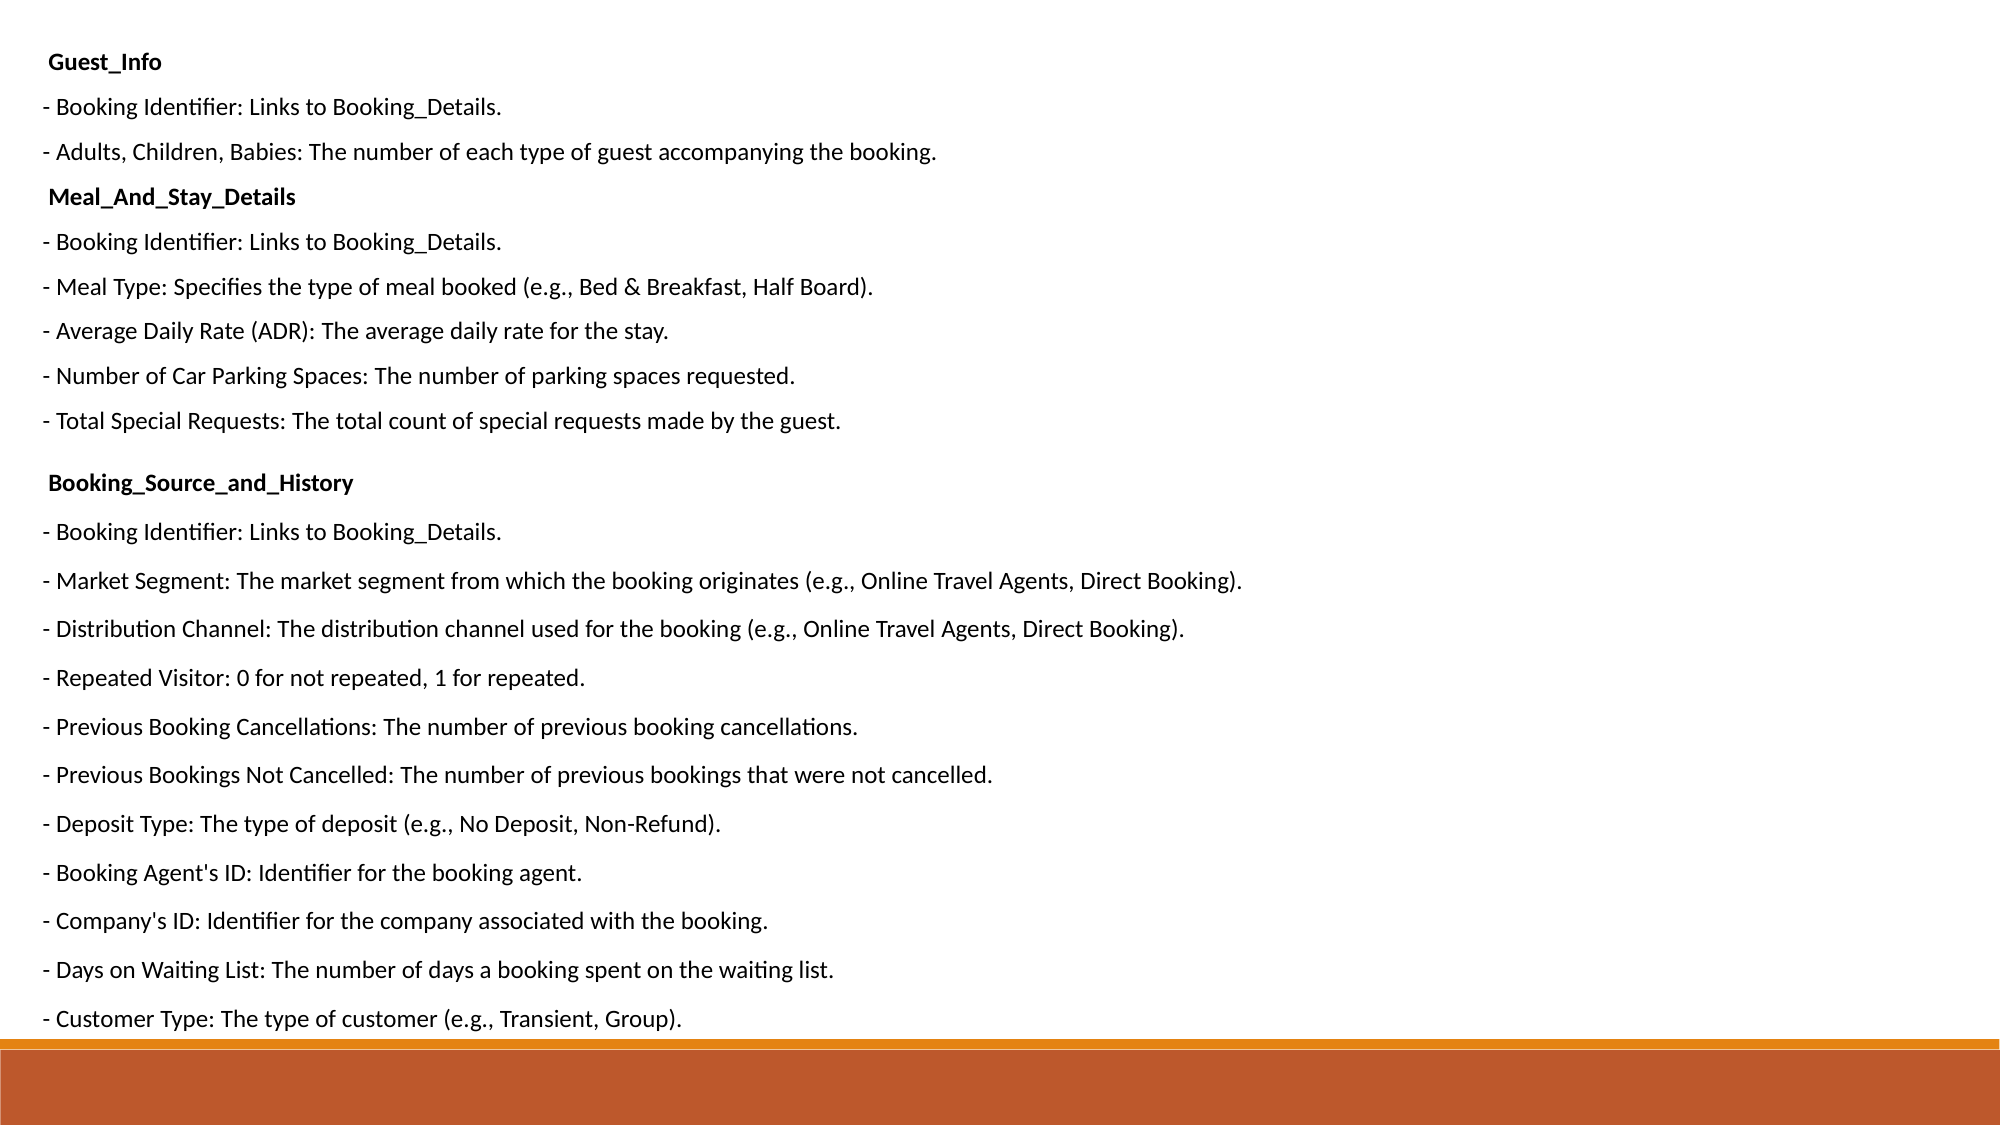

Guest_Info
- Booking Identifier: Links to Booking_Details.
- Adults, Children, Babies: The number of each type of guest accompanying the booking.
 Meal_And_Stay_Details
- Booking Identifier: Links to Booking_Details.
- Meal Type: Specifies the type of meal booked (e.g., Bed & Breakfast, Half Board).
- Average Daily Rate (ADR): The average daily rate for the stay.
- Number of Car Parking Spaces: The number of parking spaces requested.
- Total Special Requests: The total count of special requests made by the guest.

 Booking_Source_and_History
- Booking Identifier: Links to Booking_Details.
- Market Segment: The market segment from which the booking originates (e.g., Online Travel Agents, Direct Booking).
- Distribution Channel: The distribution channel used for the booking (e.g., Online Travel Agents, Direct Booking).
- Repeated Visitor: 0 for not repeated, 1 for repeated.
- Previous Booking Cancellations: The number of previous booking cancellations.
- Previous Bookings Not Cancelled: The number of previous bookings that were not cancelled.
- Deposit Type: The type of deposit (e.g., No Deposit, Non-Refund).
- Booking Agent's ID: Identifier for the booking agent.
- Company's ID: Identifier for the company associated with the booking.
- Days on Waiting List: The number of days a booking spent on the waiting list.
- Customer Type: The type of customer (e.g., Transient, Group).